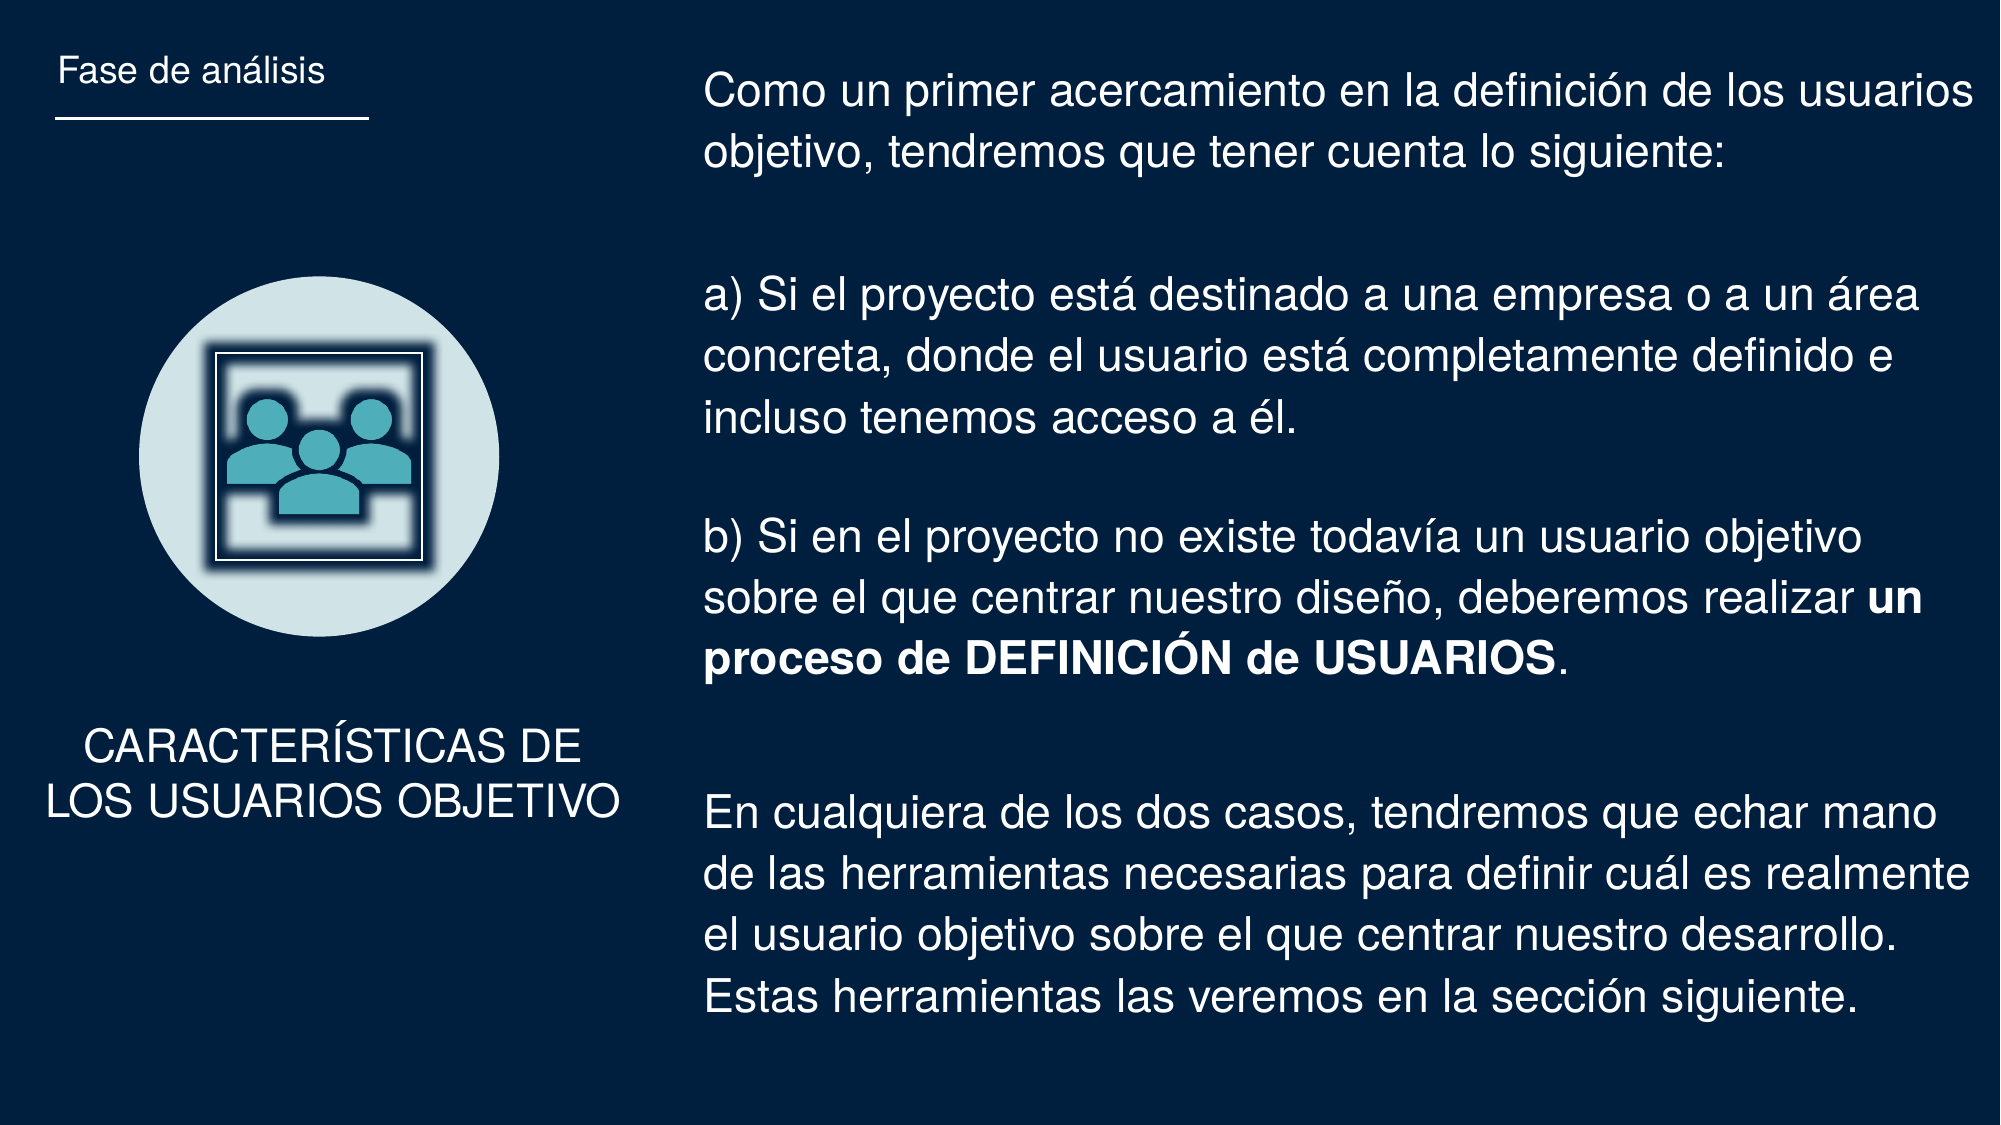

Fase de análisis
Como un primer acercamiento en la definición de los usuarios objetivo, tendremos que tener cuenta lo siguiente:

a) Si el proyecto está destinado a una empresa o a un área concreta, donde el usuario está completamente definido e incluso tenemos acceso a él.

b) Si en el proyecto no existe todavía un usuario objetivo sobre el que centrar nuestro diseño, deberemos realizar un proceso de DEFINICIÓN de USUARIOS.

En cualquiera de los dos casos, tendremos que echar mano de las herramientas necesarias para definir cuál es realmente el usuario objetivo sobre el que centrar nuestro desarrollo. Estas herramientas las veremos en la sección siguiente.
CARACTERÍSTICAS DE LOS USUARIOS OBJETIVO